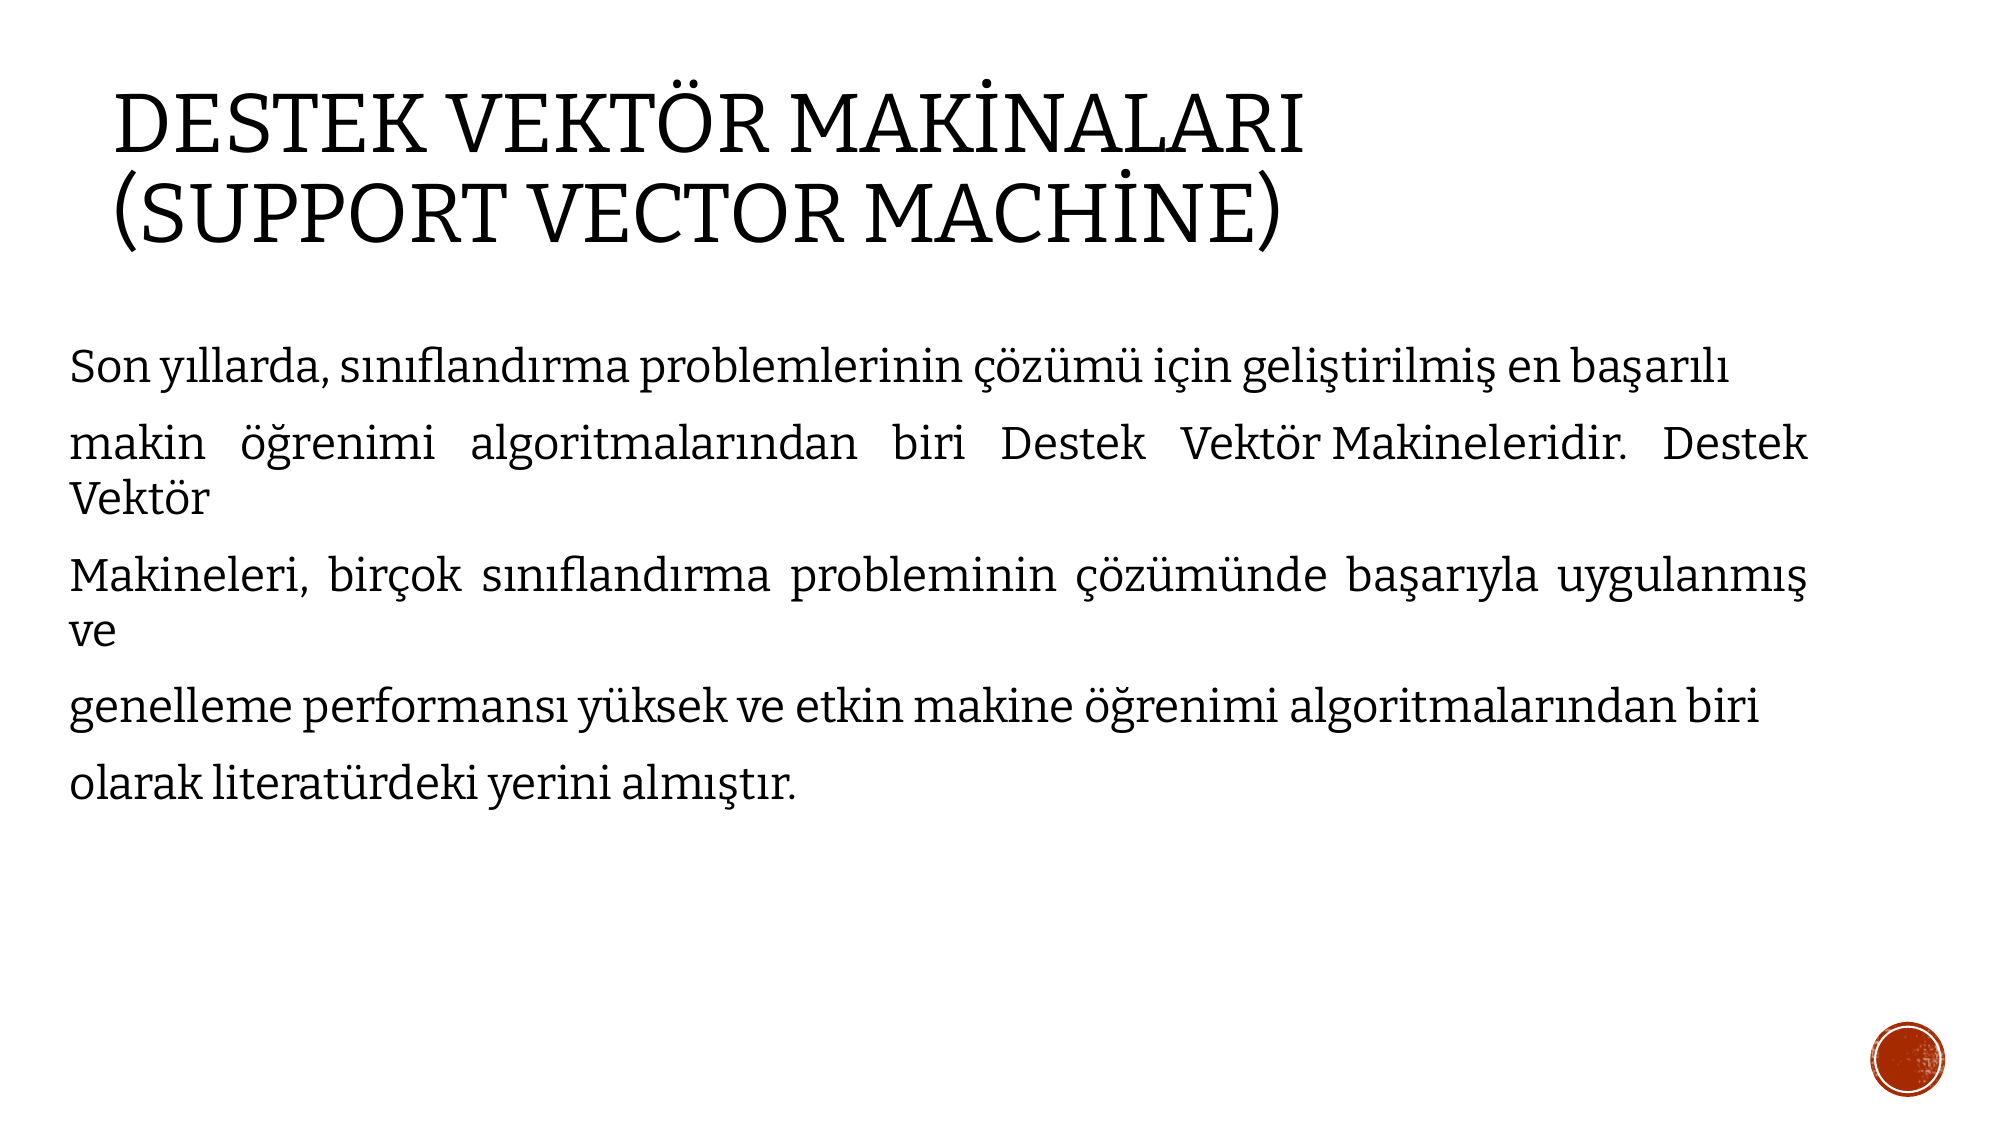

# DESTEK VEKTÖR MAKİNALARI (support vector machine)
Son yıllarda, sınıflandırma problemlerinin çözümü için geliştirilmiş en başarılı
makin öğrenimi algoritmalarından biri Destek Vektör Makineleridir. Destek Vektör
Makineleri, birçok sınıflandırma probleminin çözümünde başarıyla uygulanmış ve
genelleme performansı yüksek ve etkin makine öğrenimi algoritmalarından biri
olarak literatürdeki yerini almıştır.